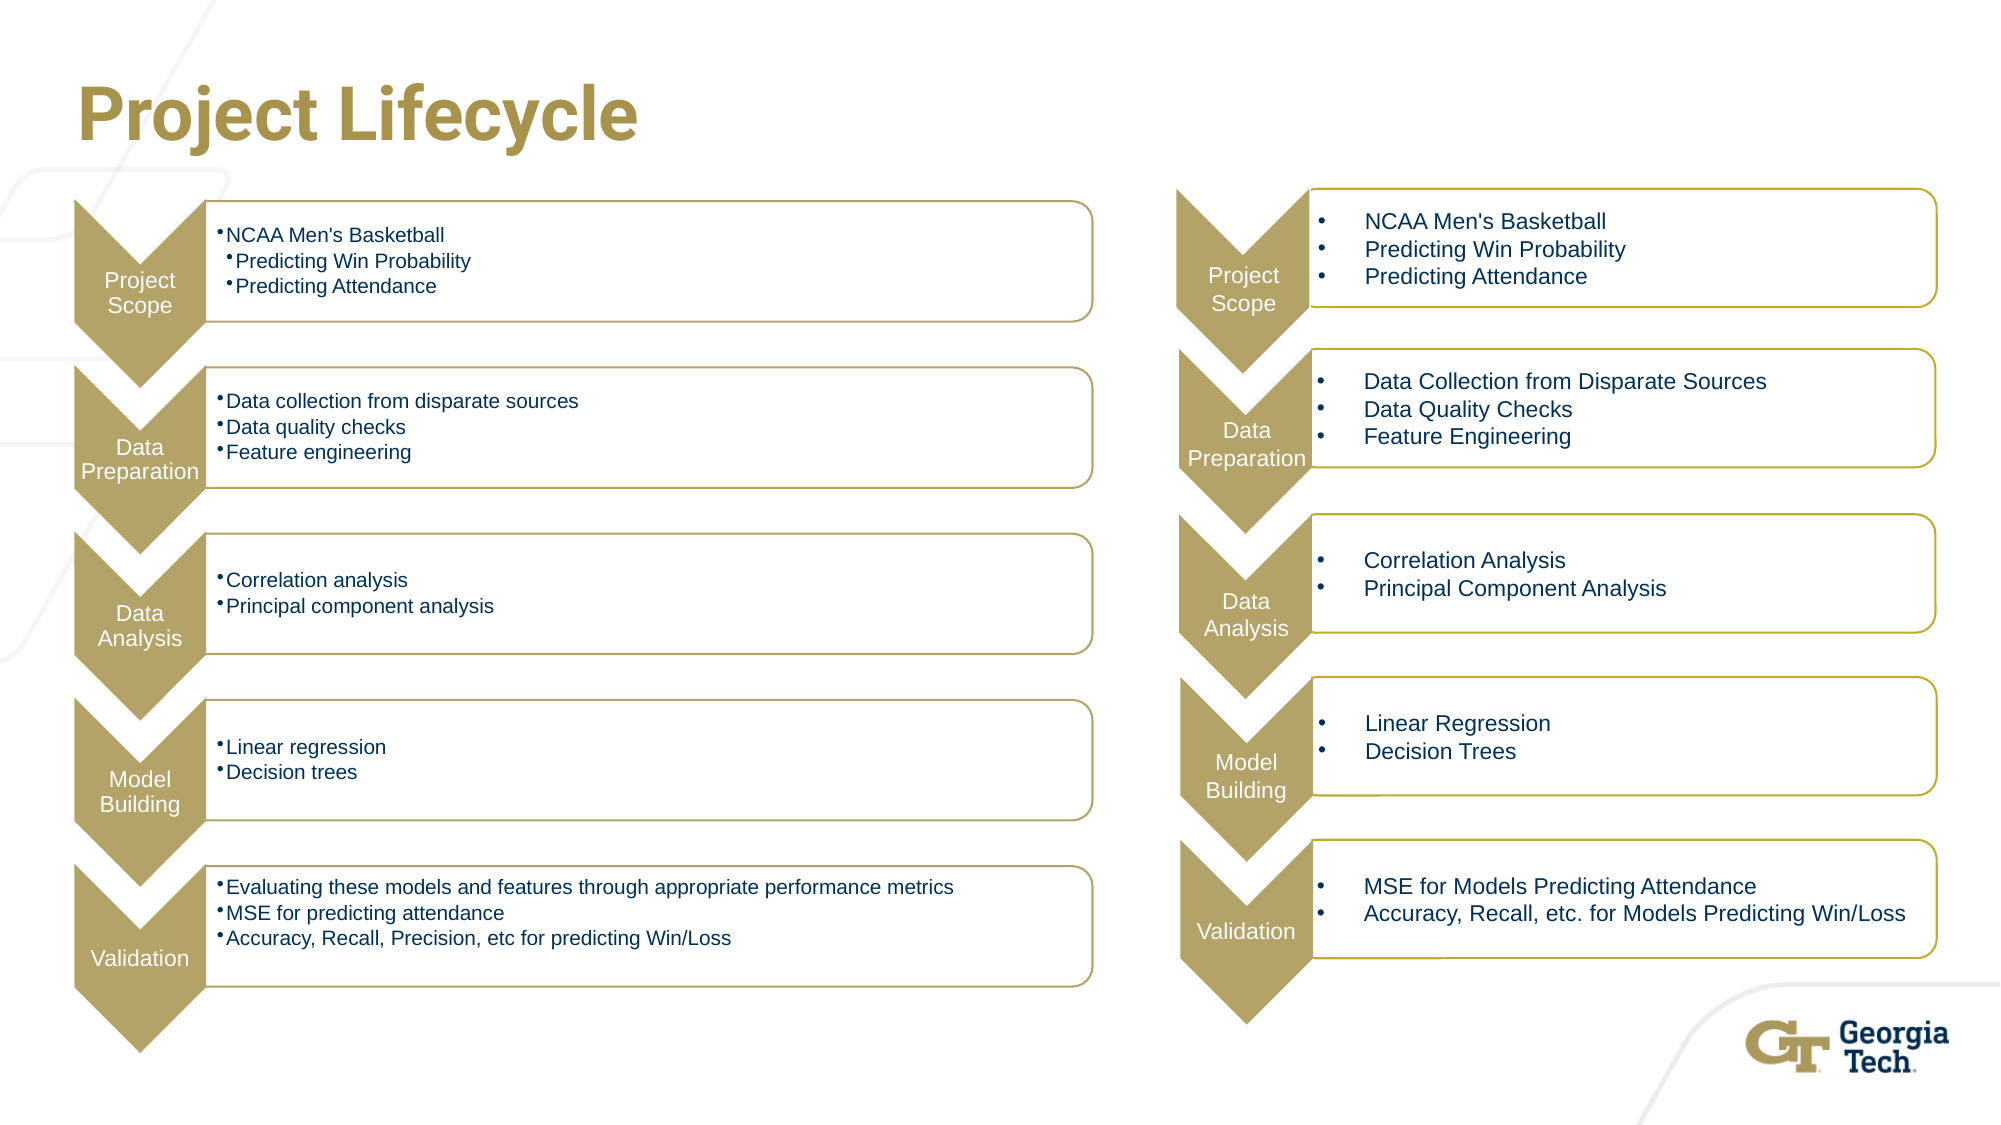

# Project Lifecycle

NCAA Men's Basketball
Predicting Win Probability
Predicting Attendance

Project Scope
Project Scope
NCAA Men's Basketball
Predicting Win Probability
Predicting Attendance
Data Preparation
Data collection from disparate sources
Data quality checks
Feature engineering
Data Analysis
Correlation analysis
Principal component analysis
Model Building
Linear regression
Decision trees
Validation
Evaluating these models and features through appropriate performance metrics
MSE for predicting attendance
Accuracy, Recall, Precision, etc for predicting Win/Loss

Data Collection from Disparate Sources
Data Quality Checks
Feature Engineering

Data Preparation
Correlation Analysis
Principal Component Analysis

Data Analysis
Linear Regression
Decision Trees

Model Building
MSE for Models Predicting Attendance
Accuracy, Recall, etc. for Models Predicting Win/Loss

Validation